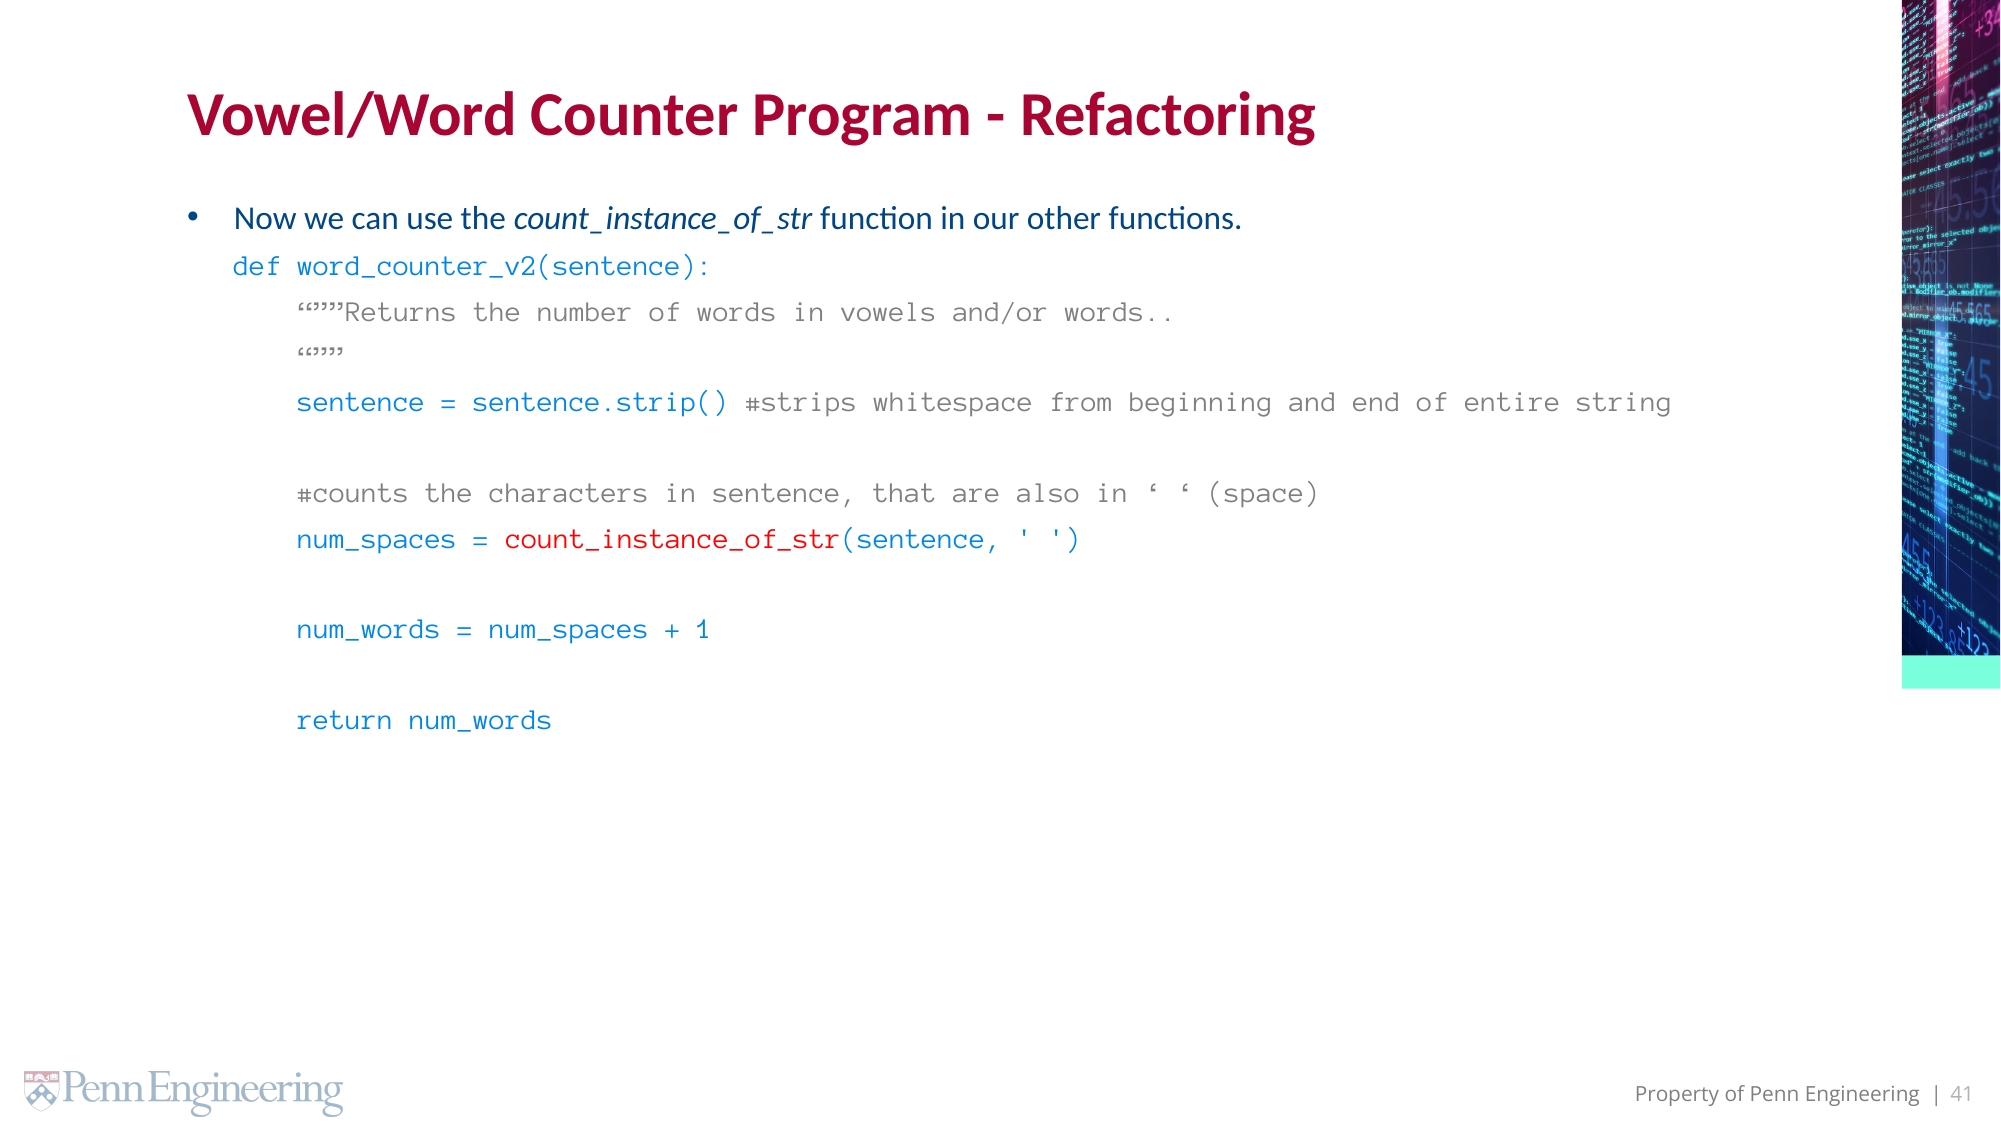

# Vowel/Word Counter Program - Refactoring
Now we can use the count_instance_of_str function in our other functions.
def word_counter_v2(sentence):
    “””Returns the number of words in vowels and/or words..
    “””
    sentence = sentence.strip() #strips whitespace from beginning and end of entire string
    #counts the characters in sentence, that are also in ‘ ‘ (space)
    num_spaces = count_instance_of_str(sentence, ' ')
    num_words = num_spaces + 1
    return num_words
41